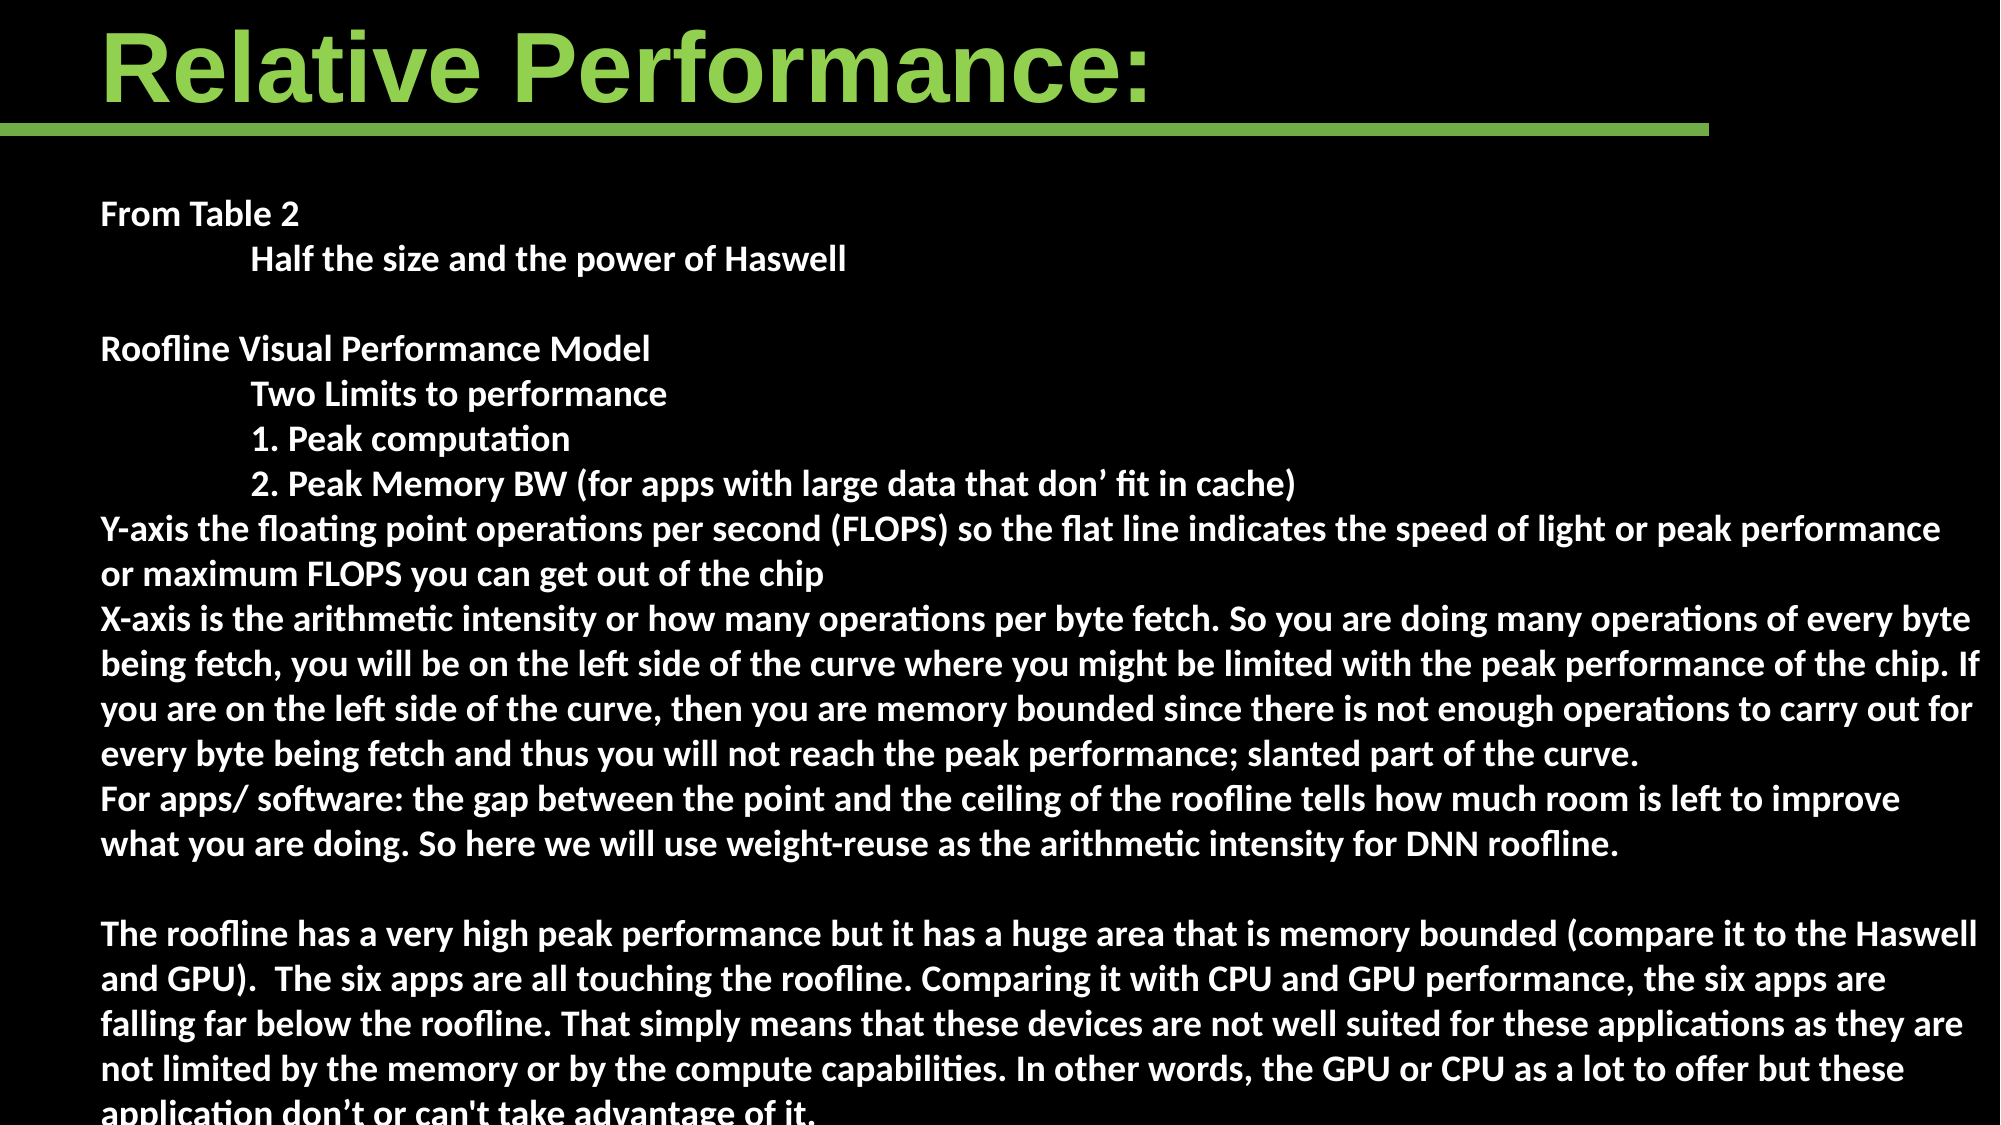

Relative Performance:

From Table 2
	Half the size and the power of Haswell

Roofline Visual Performance Model
	Two Limits to performance
	1. Peak computation
	2. Peak Memory BW (for apps with large data that don’ fit in cache)
Y-axis the floating point operations per second (FLOPS) so the flat line indicates the speed of light or peak performance or maximum FLOPS you can get out of the chip
X-axis is the arithmetic intensity or how many operations per byte fetch. So you are doing many operations of every byte being fetch, you will be on the left side of the curve where you might be limited with the peak performance of the chip. If you are on the left side of the curve, then you are memory bounded since there is not enough operations to carry out for every byte being fetch and thus you will not reach the peak performance; slanted part of the curve.
For apps/ software: the gap between the point and the ceiling of the roofline tells how much room is left to improve what you are doing. So here we will use weight-reuse as the arithmetic intensity for DNN roofline.

The roofline has a very high peak performance but it has a huge area that is memory bounded (compare it to the Haswell and GPU).  The six apps are all touching the roofline. Comparing it with CPU and GPU performance, the six apps are falling far below the roofline. That simply means that these devices are not well suited for these applications as they are not limited by the memory or by the compute capabilities. In other words, the GPU or CPU as a lot to offer but these application don’t or can't take advantage of it.